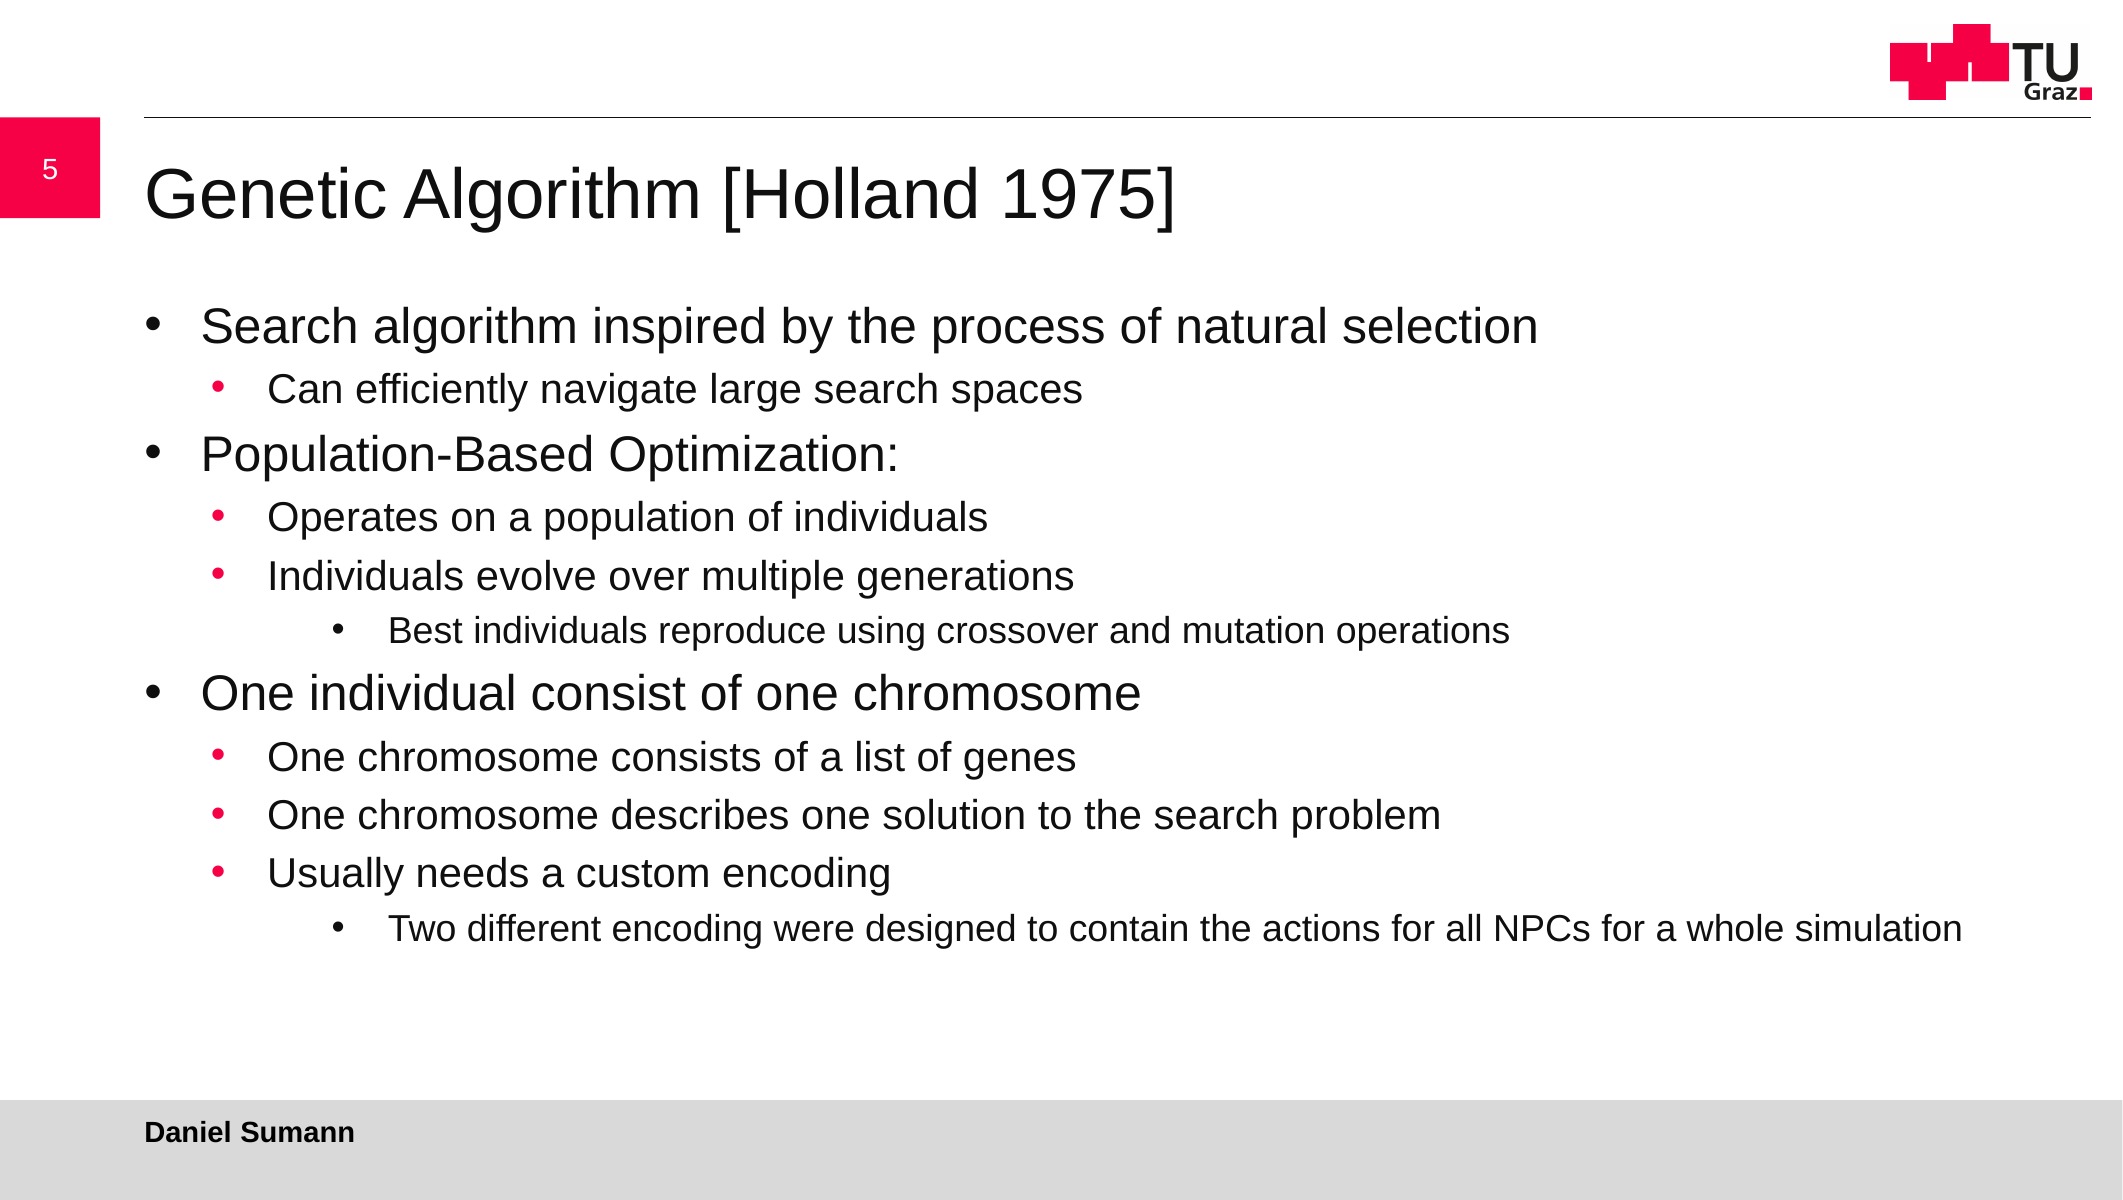

5
# Genetic Algorithm [Holland 1975]
Search algorithm inspired by the process of natural selection
Can efficiently navigate large search spaces
Population-Based Optimization:
Operates on a population of individuals
Individuals evolve over multiple generations
Best individuals reproduce using crossover and mutation operations
One individual consist of one chromosome
One chromosome consists of a list of genes
One chromosome describes one solution to the search problem
Usually needs a custom encoding
Two different encoding were designed to contain the actions for all NPCs for a whole simulation

Daniel Sumann